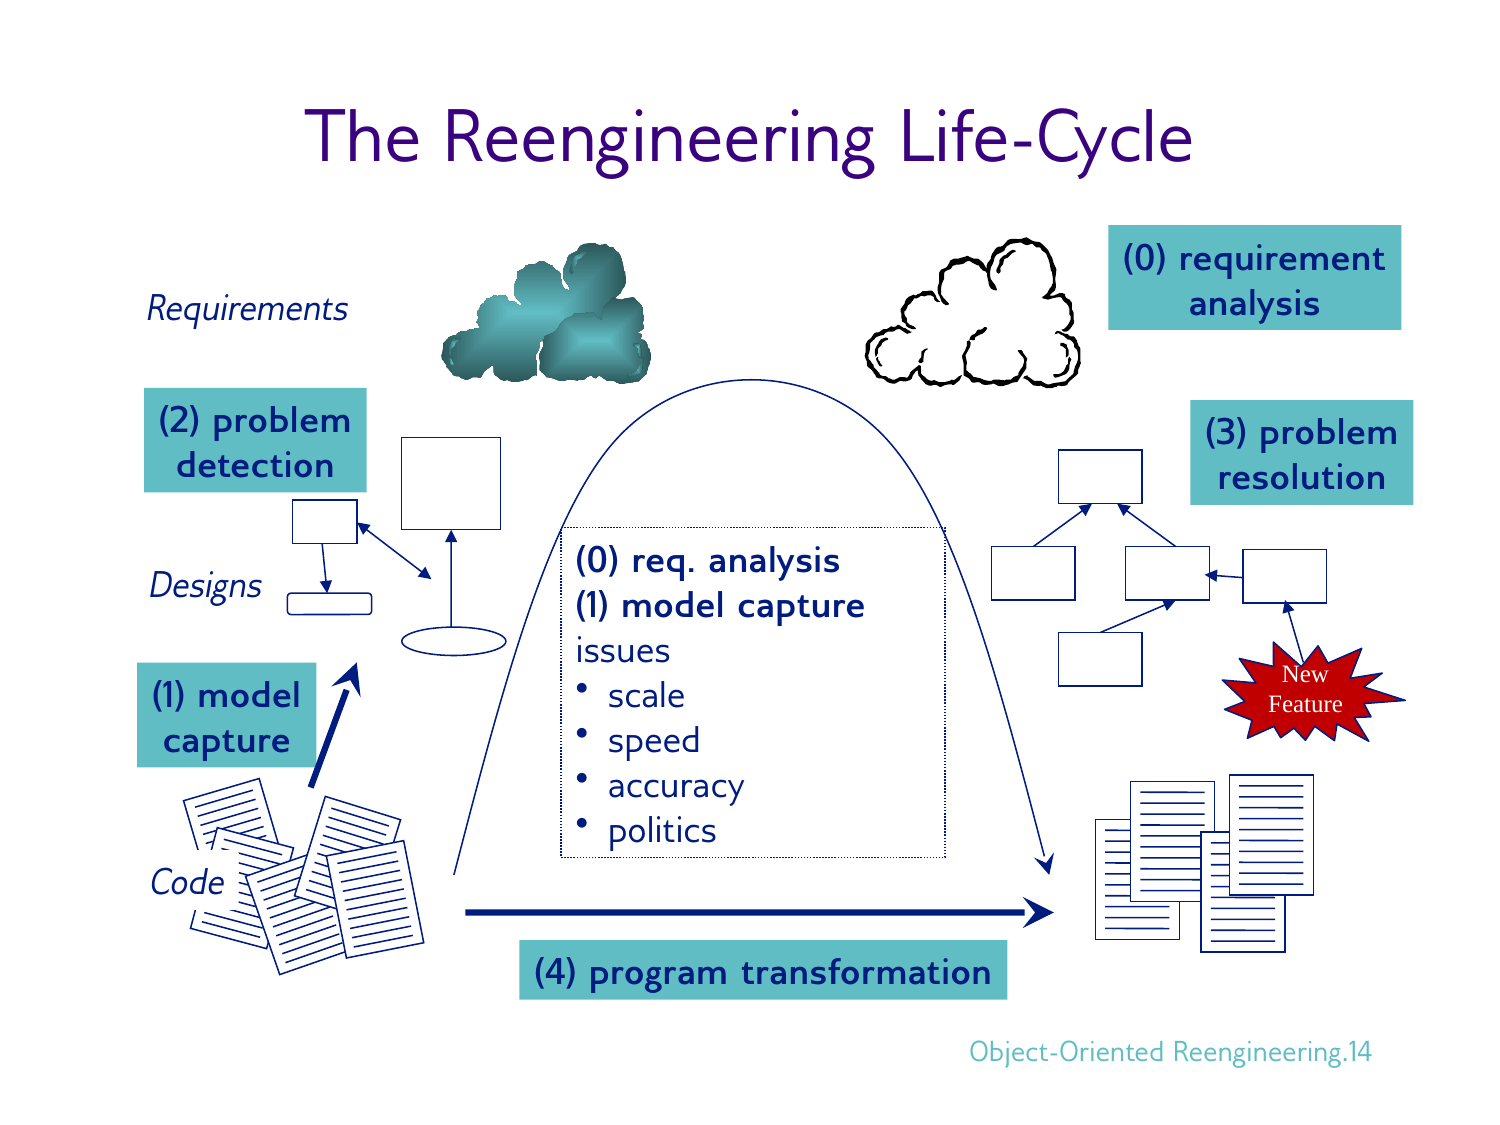

# The Reengineering Life-Cycle
(0) requirement
analysis

Requirements

(2) problem
detection
(3) problem
resolution

(0) req. analysis
(1) model capture
issues
scale
speed
accuracy
politics

New Feature
Designs
(1) model
capture

Code

(4) program transformation

Object-Oriented Reengineering.14